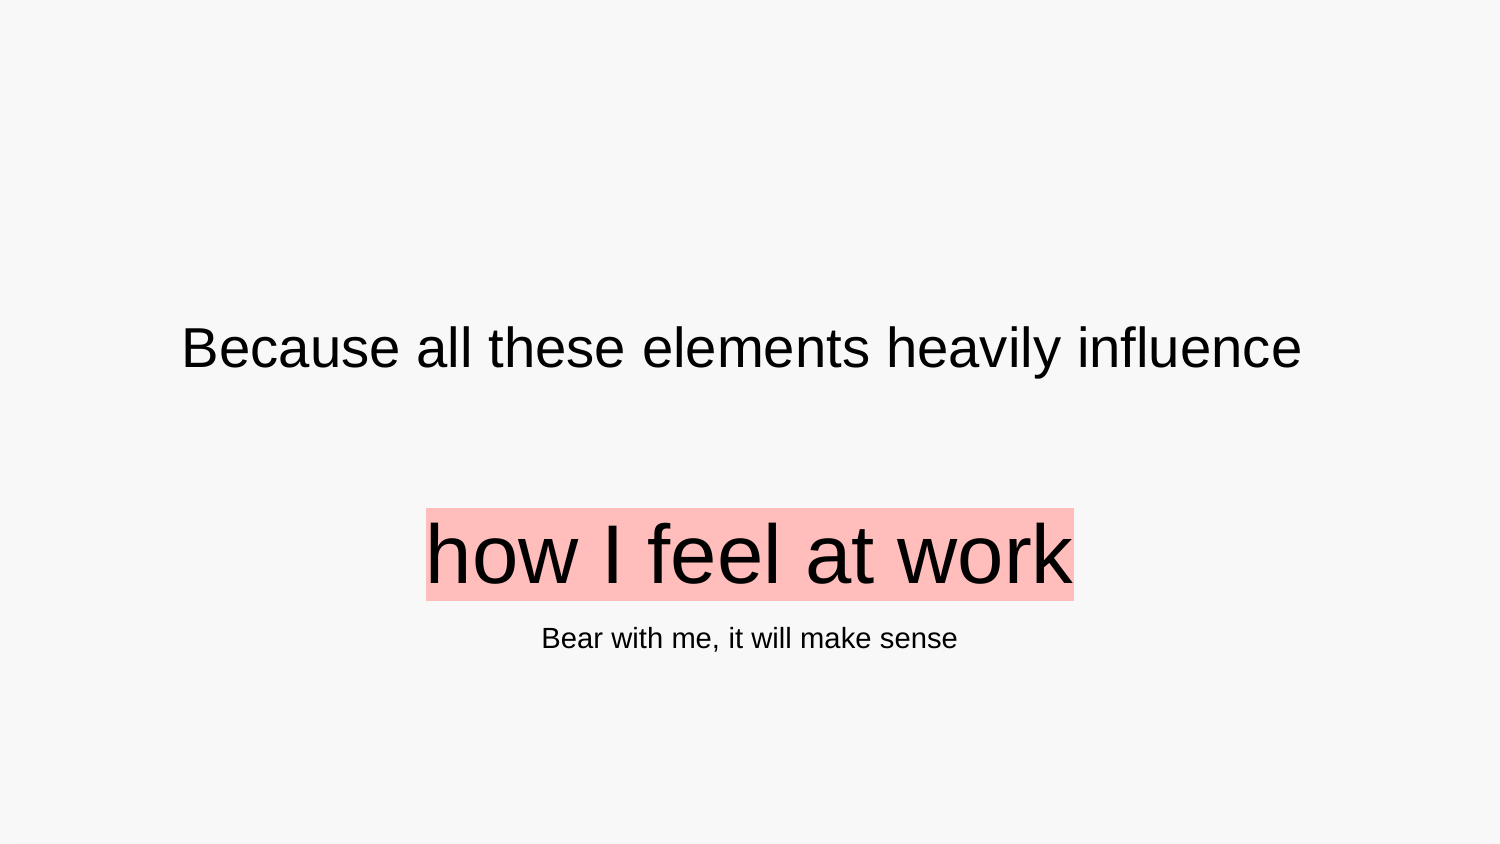

Because all these elements heavily influence
how I feel at work
Bear with me, it will make sense